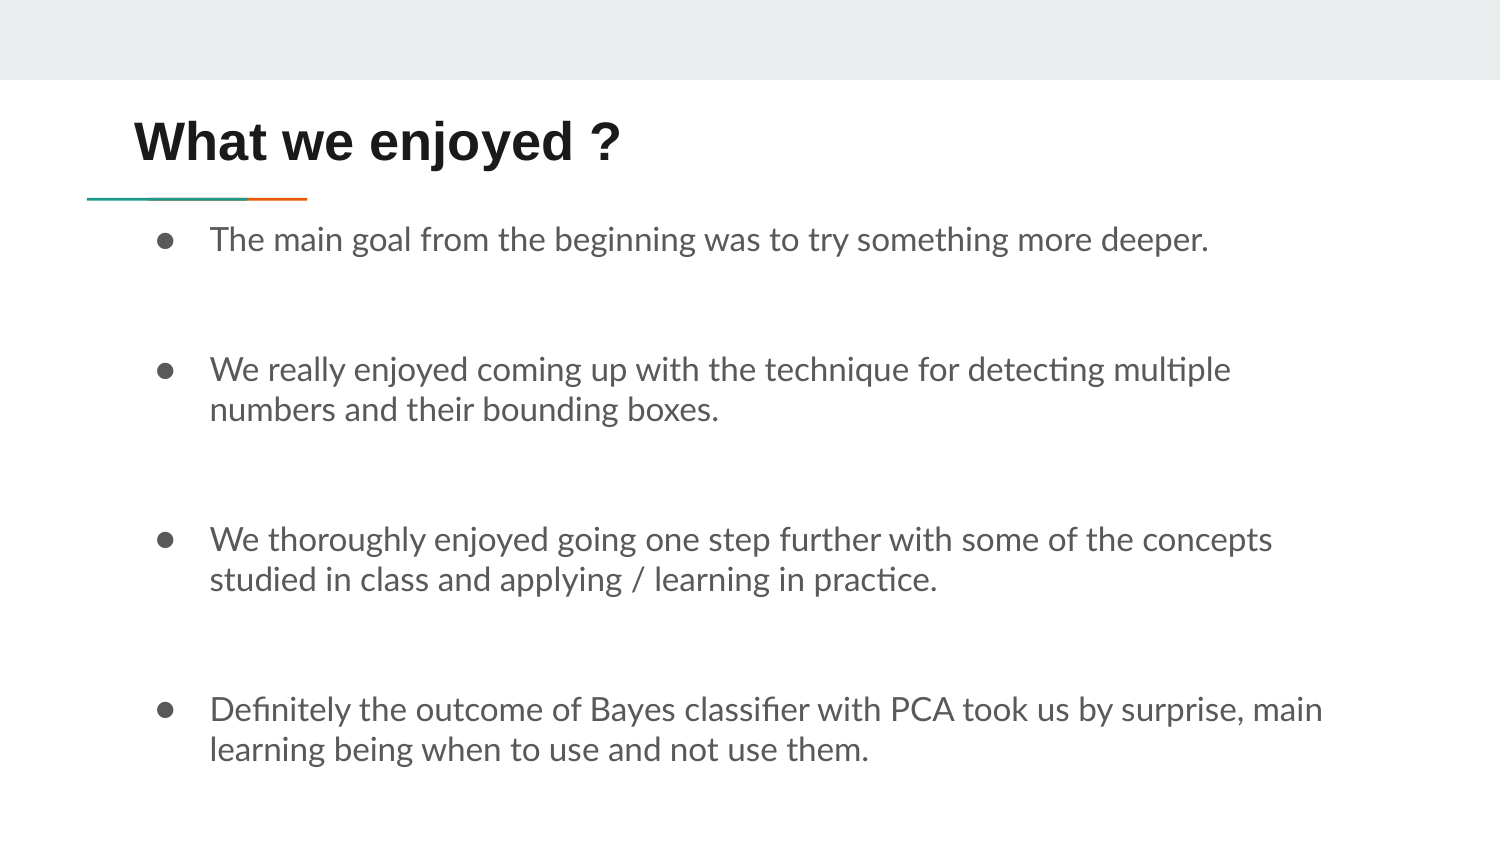

# What we enjoyed ?
The main goal from the beginning was to try something more deeper.

We really enjoyed coming up with the technique for detecting multiple numbers and their bounding boxes.

We thoroughly enjoyed going one step further with some of the concepts studied in class and applying / learning in practice.

Definitely the outcome of Bayes classifier with PCA took us by surprise, main learning being when to use and not use them.